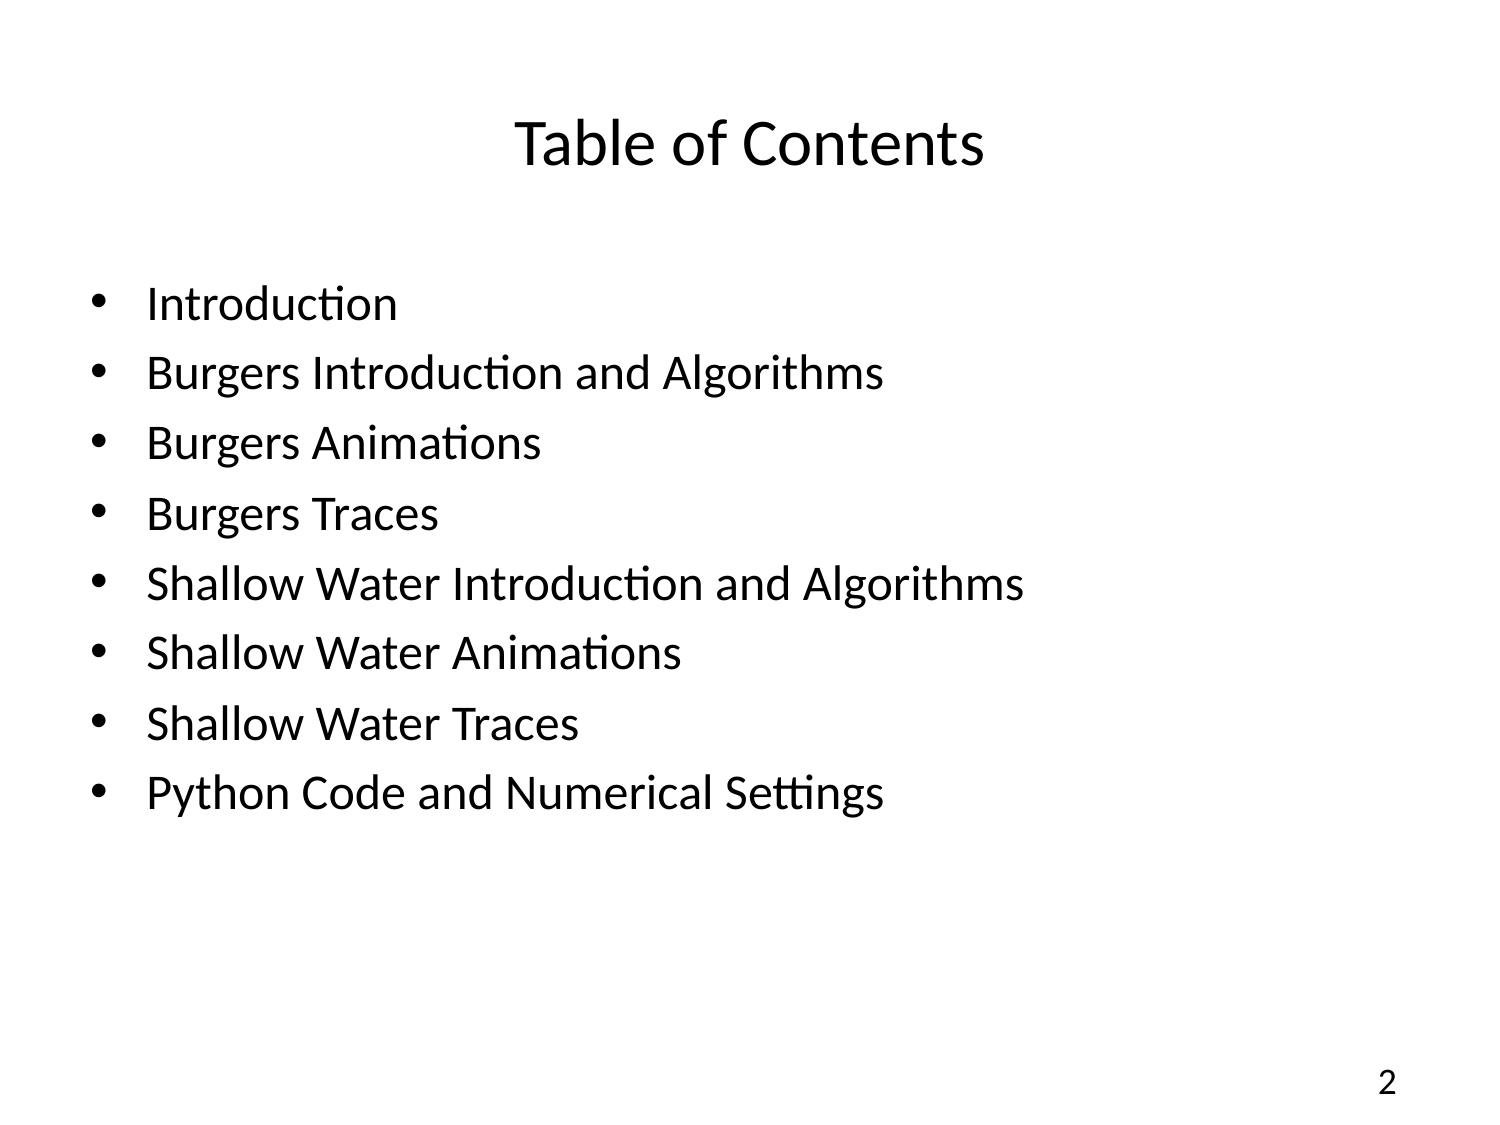

# Table of Contents
Introduction
Burgers Introduction and Algorithms
Burgers Animations
Burgers Traces
Shallow Water Introduction and Algorithms
Shallow Water Animations
Shallow Water Traces
Python Code and Numerical Settings

2